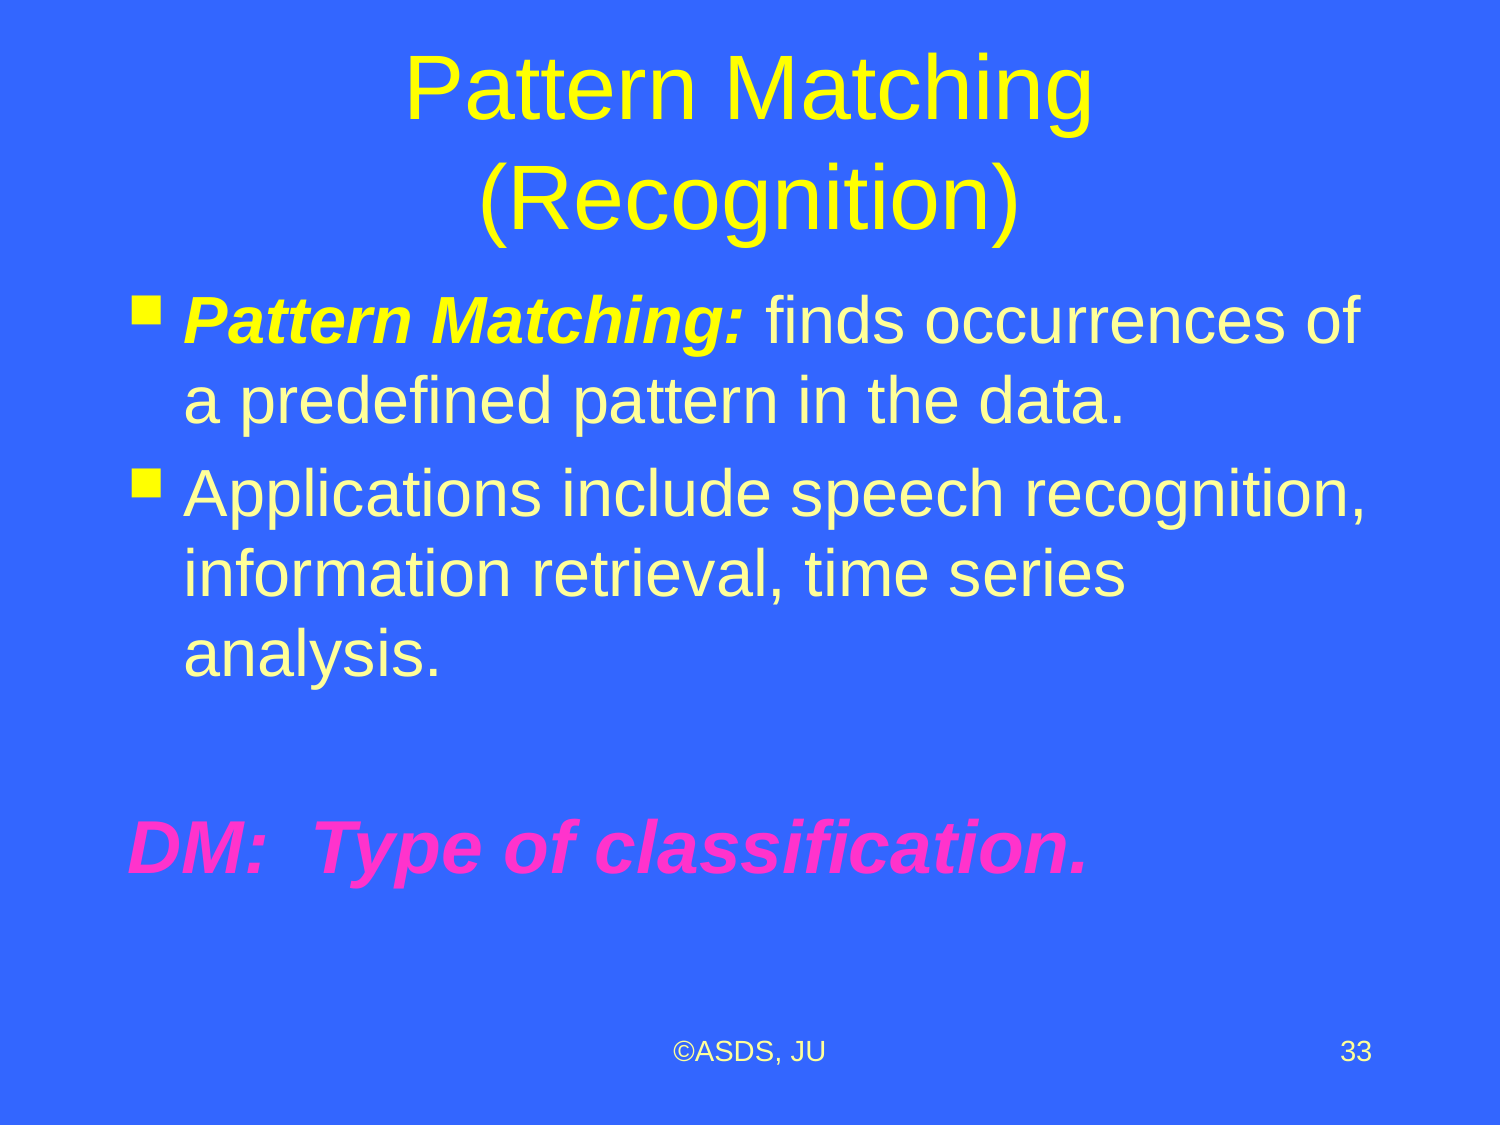

# Pattern Matching (Recognition)
Pattern Matching: finds occurrences of a predefined pattern in the data.
Applications include speech recognition, information retrieval, time series analysis.

DM:  Type of classification.

©ASDS, JU
33